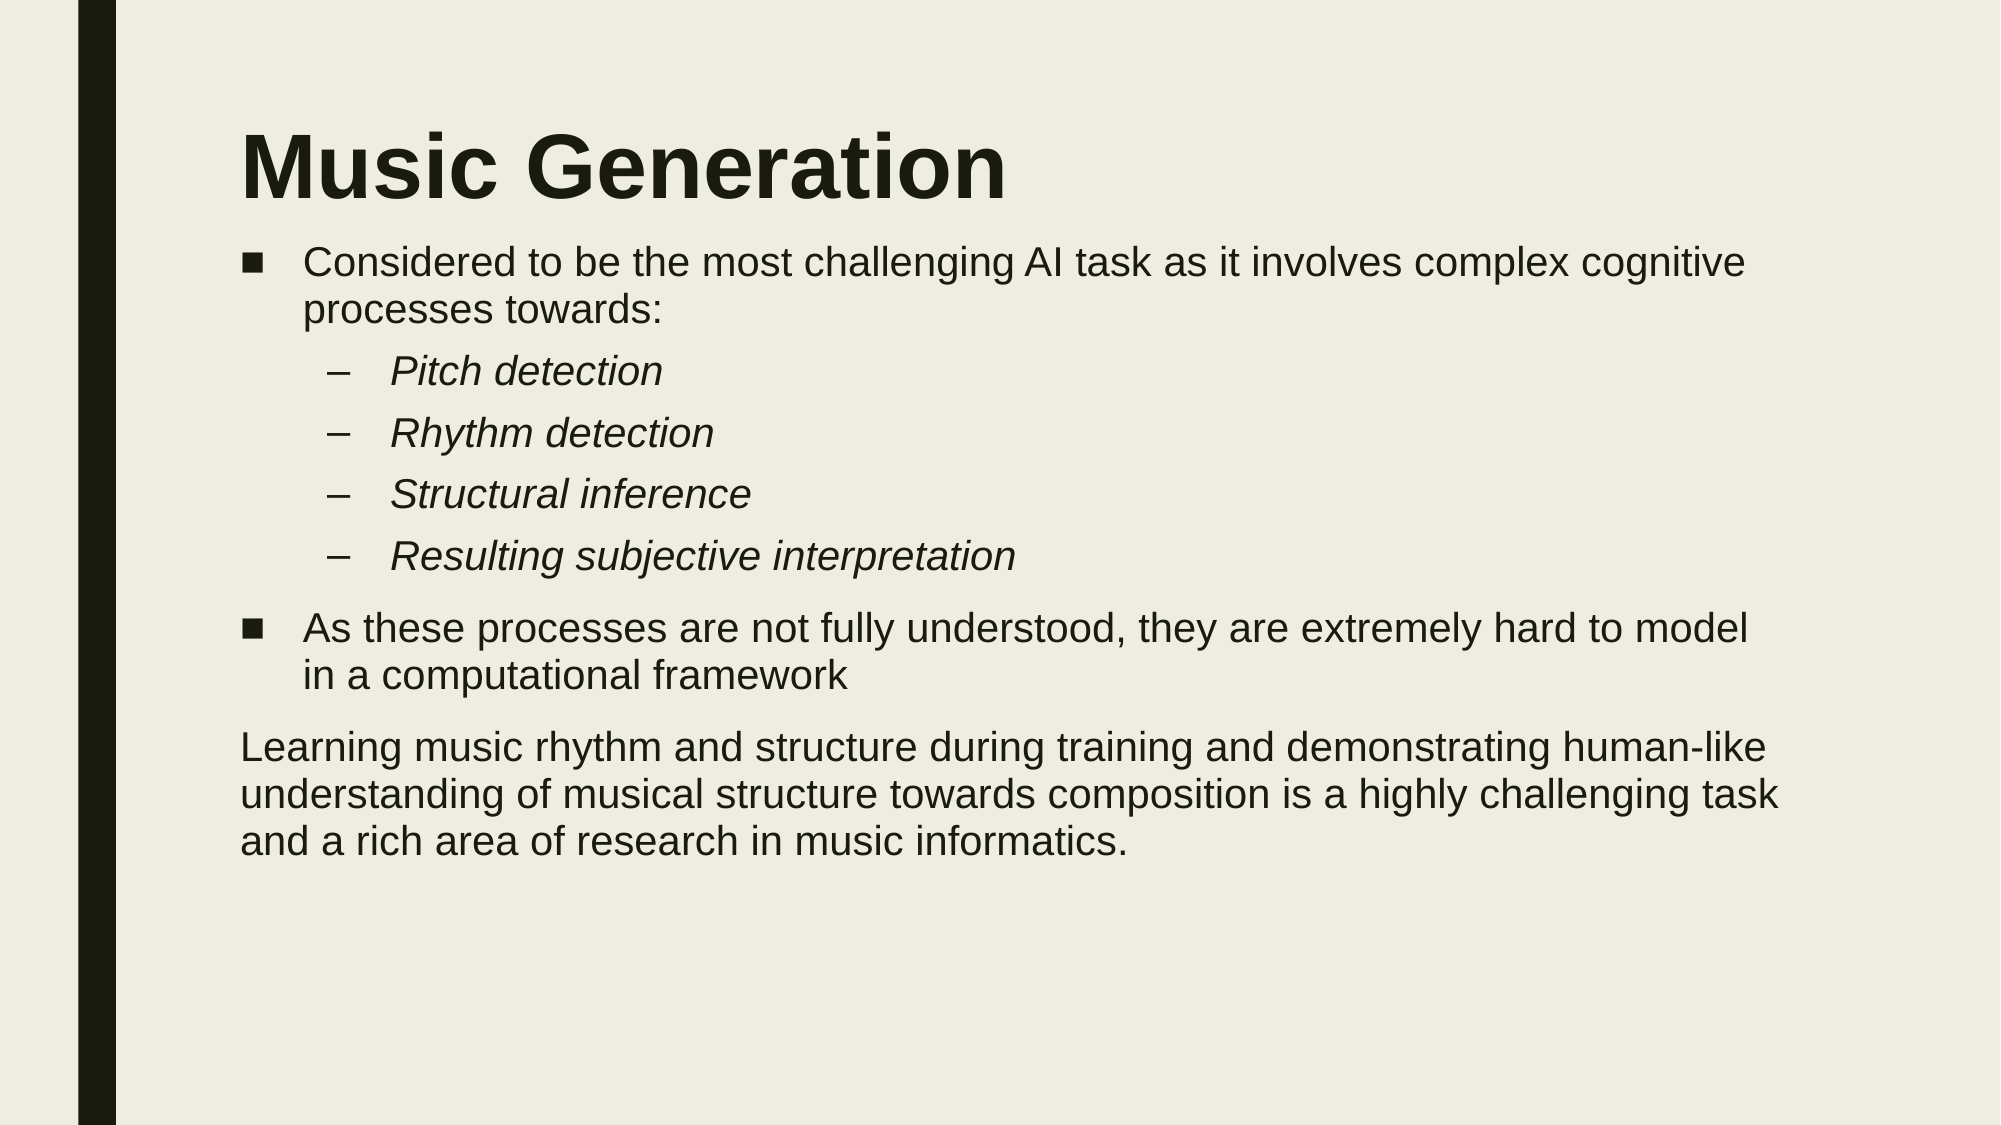

# Music Generation
Considered to be the most challenging AI task as it involves complex cognitive processes towards:
Pitch detection
Rhythm detection
Structural inference
Resulting subjective interpretation
As these processes are not fully understood, they are extremely hard to model in a computational framework
Learning music rhythm and structure during training and demonstrating human-like understanding of musical structure towards composition is a highly challenging task and a rich area of research in music informatics.